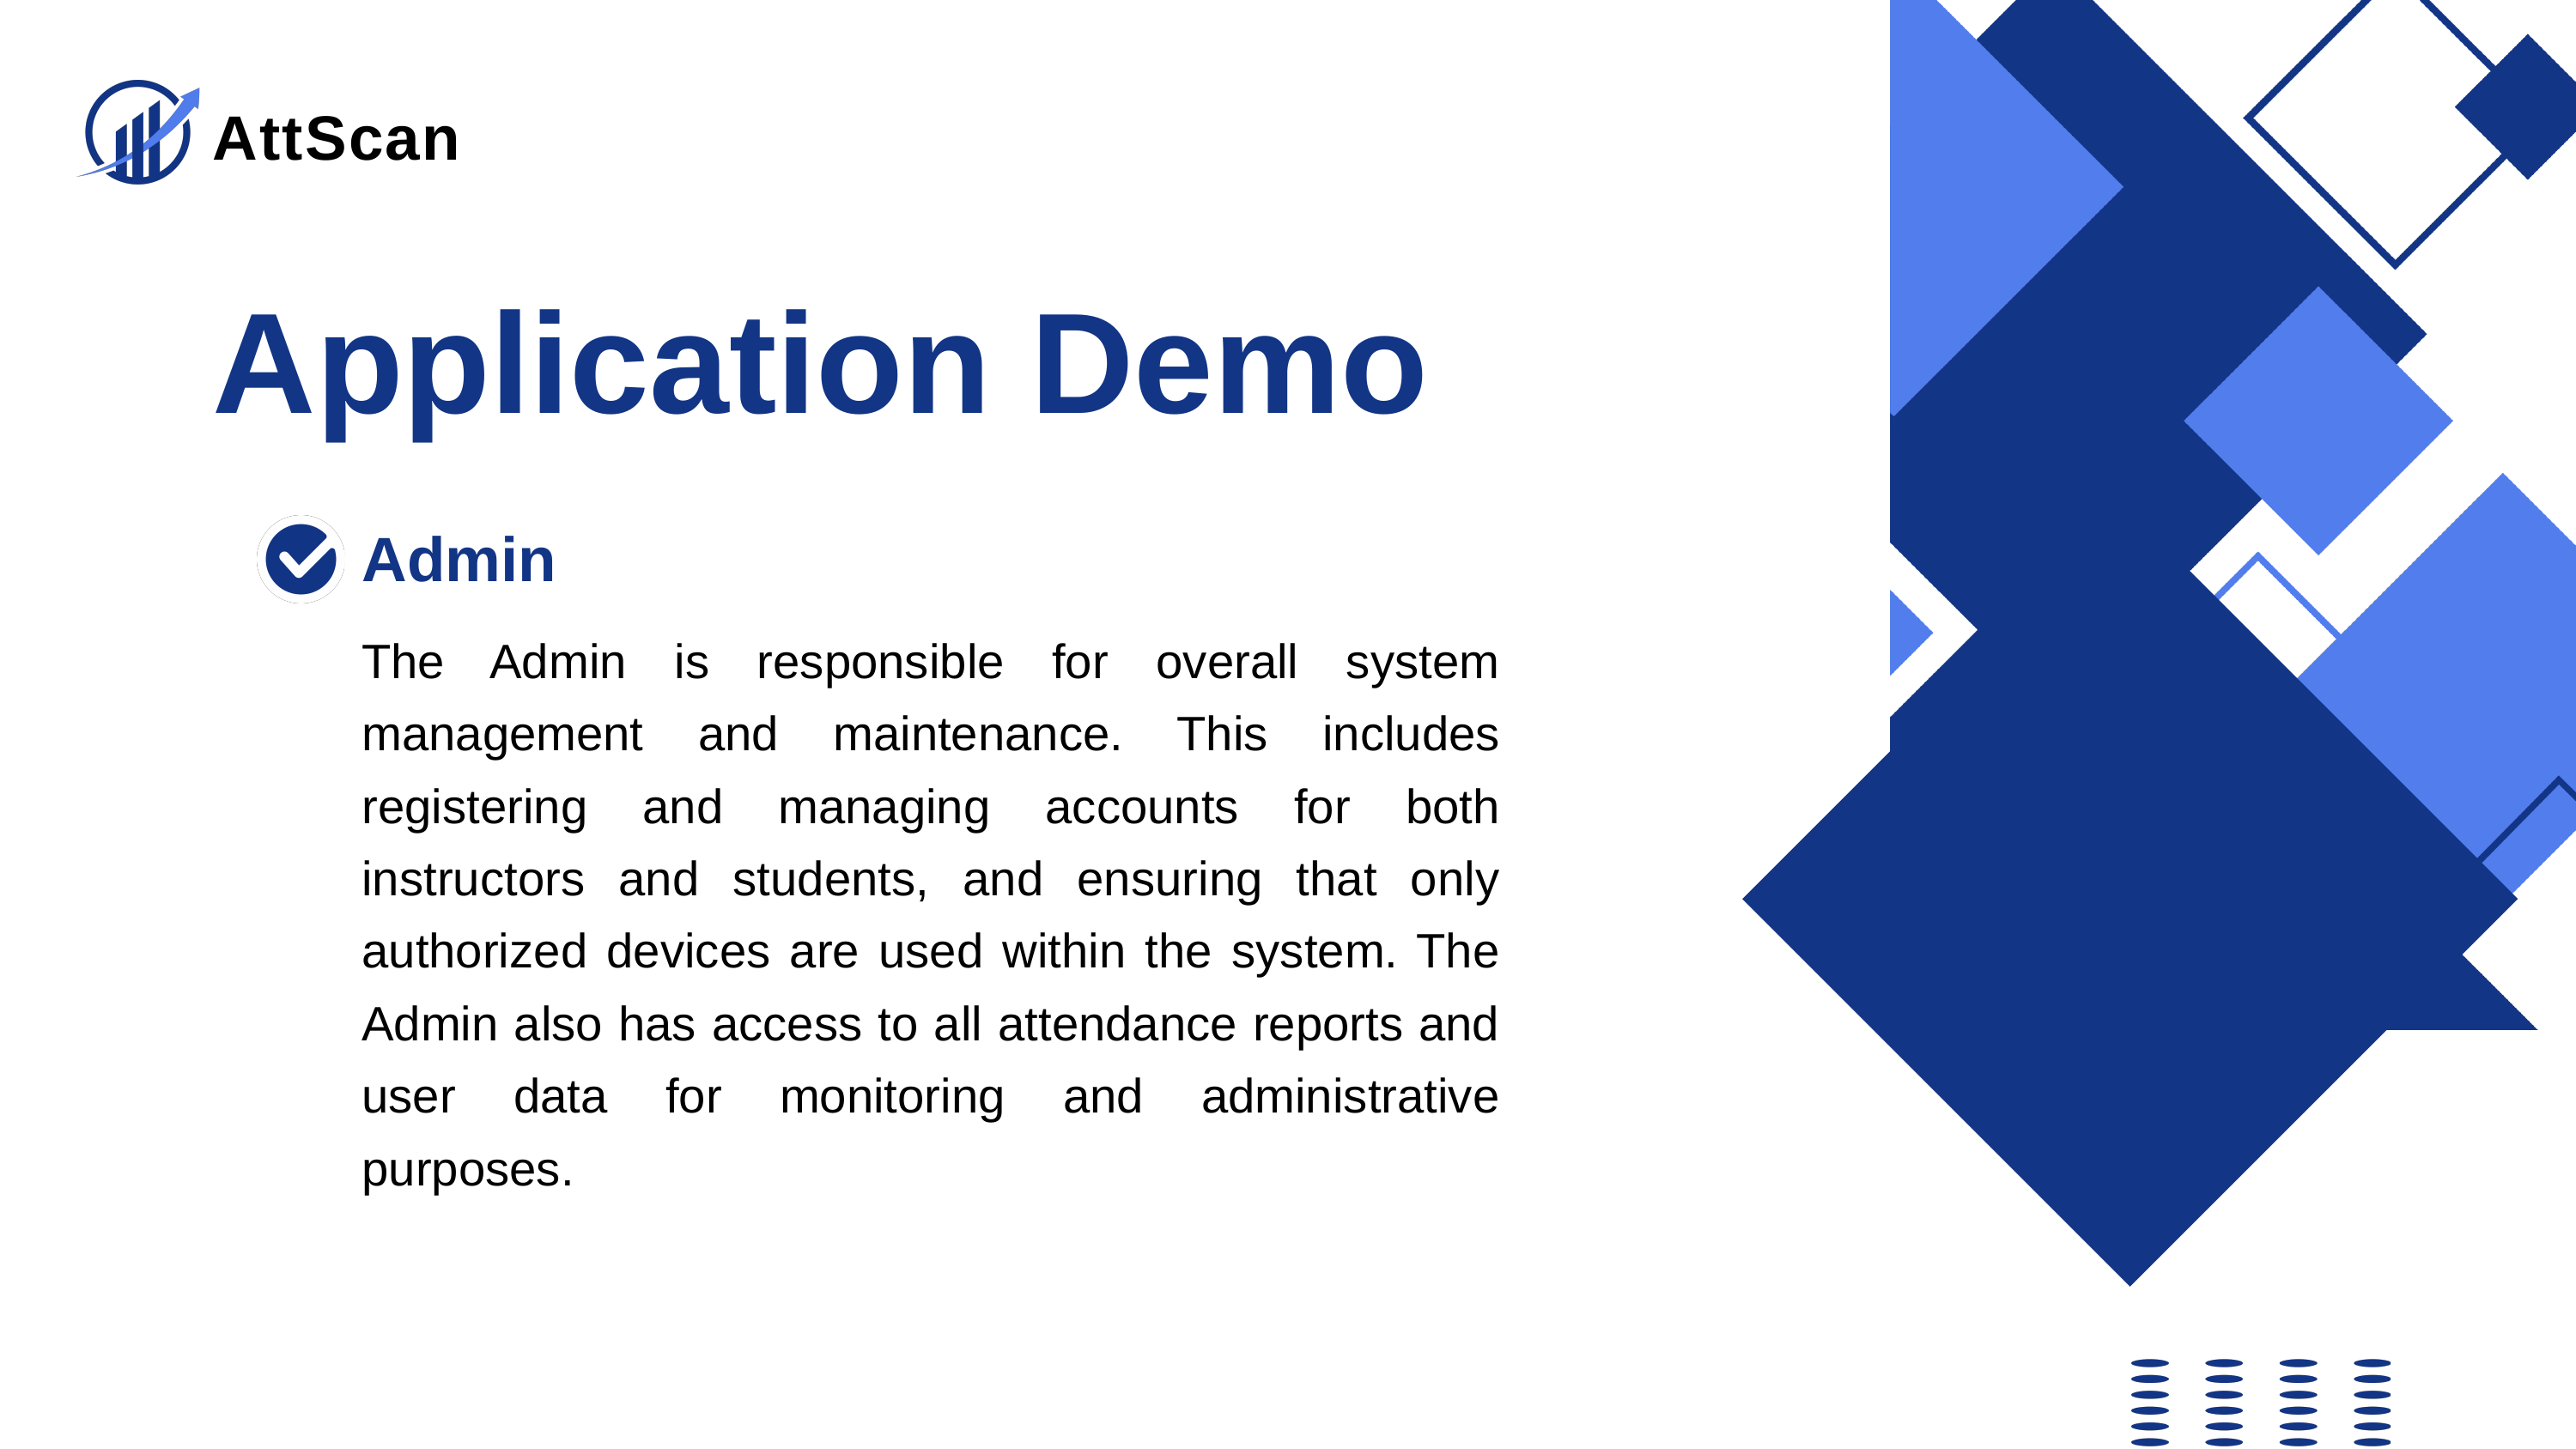

AttScan
Application Demo

Admin
The Admin is responsible for overall system management and maintenance. This includes registering and managing accounts for both instructors and students, and ensuring that only authorized devices are used within the system. The Admin also has access to all attendance reports and user data for monitoring and administrative purposes.